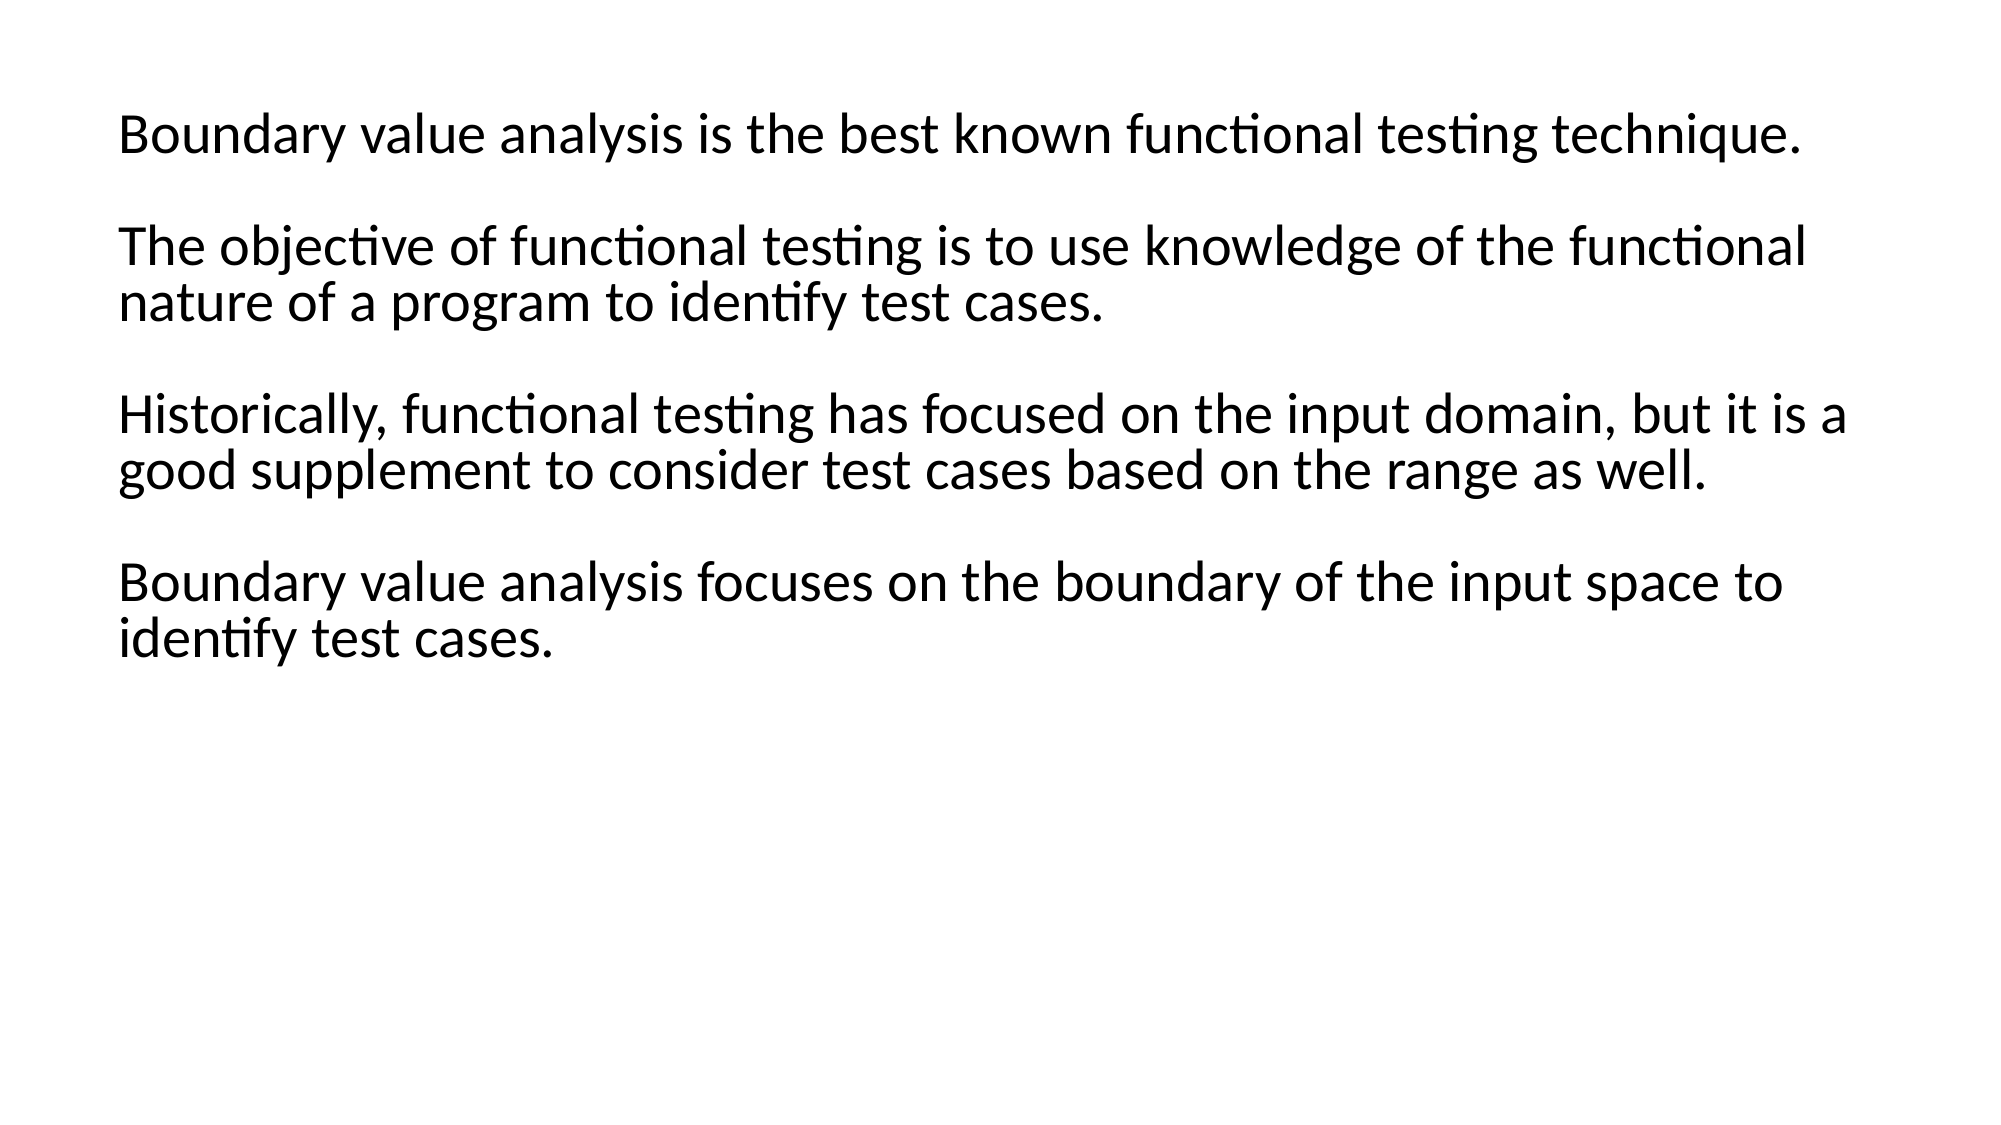

Boundary value analysis is the best known functional testing technique.

The objective of functional testing is to use knowledge of the functional nature of a program to identify test cases.

Historically, functional testing has focused on the input domain, but it is a good supplement to consider test cases based on the range as well.

Boundary value analysis focuses on the boundary of the input space to identify test cases.